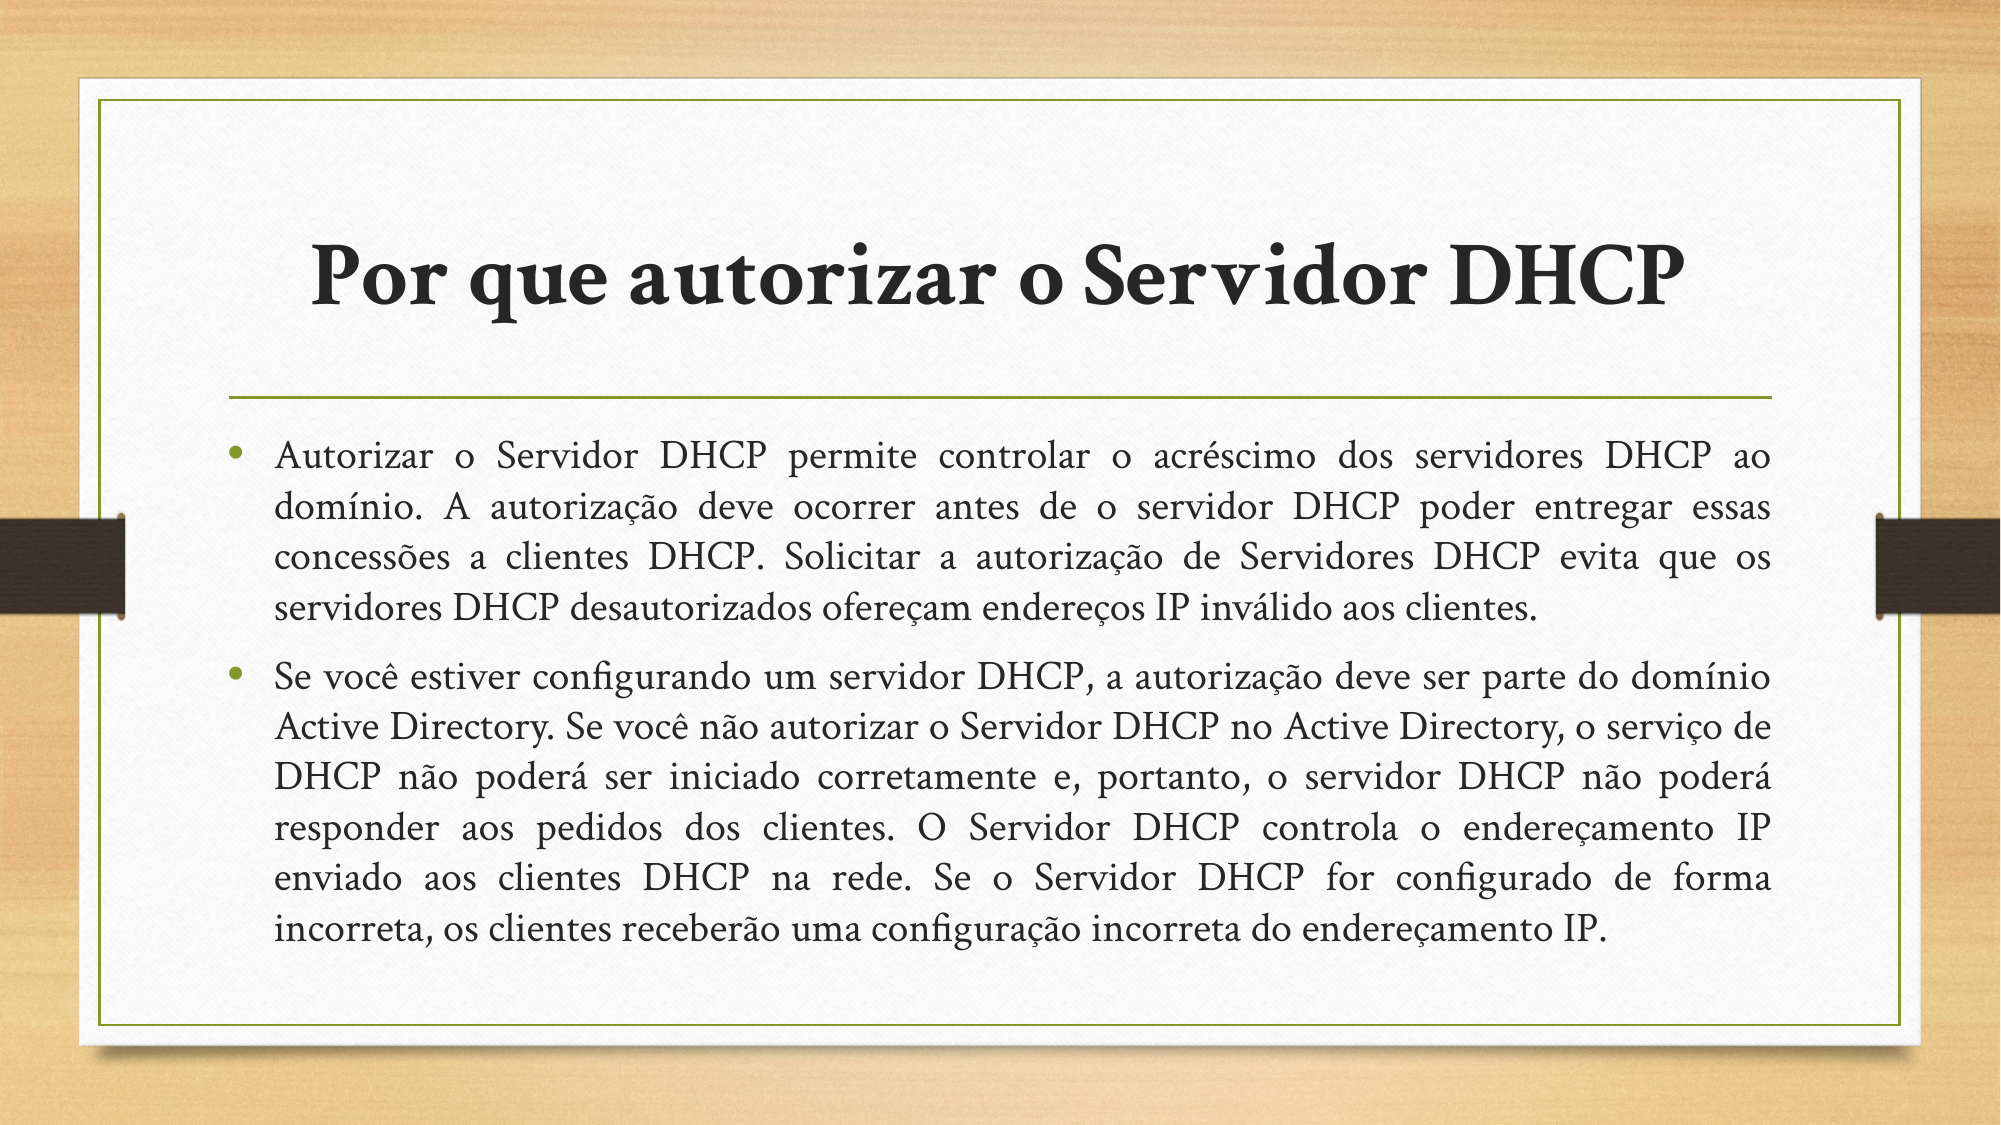

# Por que autorizar o Servidor DHCP
Autorizar o Servidor DHCP permite controlar o acréscimo dos servidores DHCP ao domínio. A autorização deve ocorrer antes de o servidor DHCP poder entregar essas concessões a clientes DHCP. Solicitar a autorização de Servidores DHCP evita que os servidores DHCP desautorizados ofereçam endereços IP inválido aos clientes.
Se você estiver configurando um servidor DHCP, a autorização deve ser parte do domínio Active Directory. Se você não autorizar o Servidor DHCP no Active Directory, o serviço de DHCP não poderá ser iniciado corretamente e, portanto, o servidor DHCP não poderá responder aos pedidos dos clientes. O Servidor DHCP controla o endereçamento IP enviado aos clientes DHCP na rede. Se o Servidor DHCP for configurado de forma incorreta, os clientes receberão uma configuração incorreta do endereçamento IP.